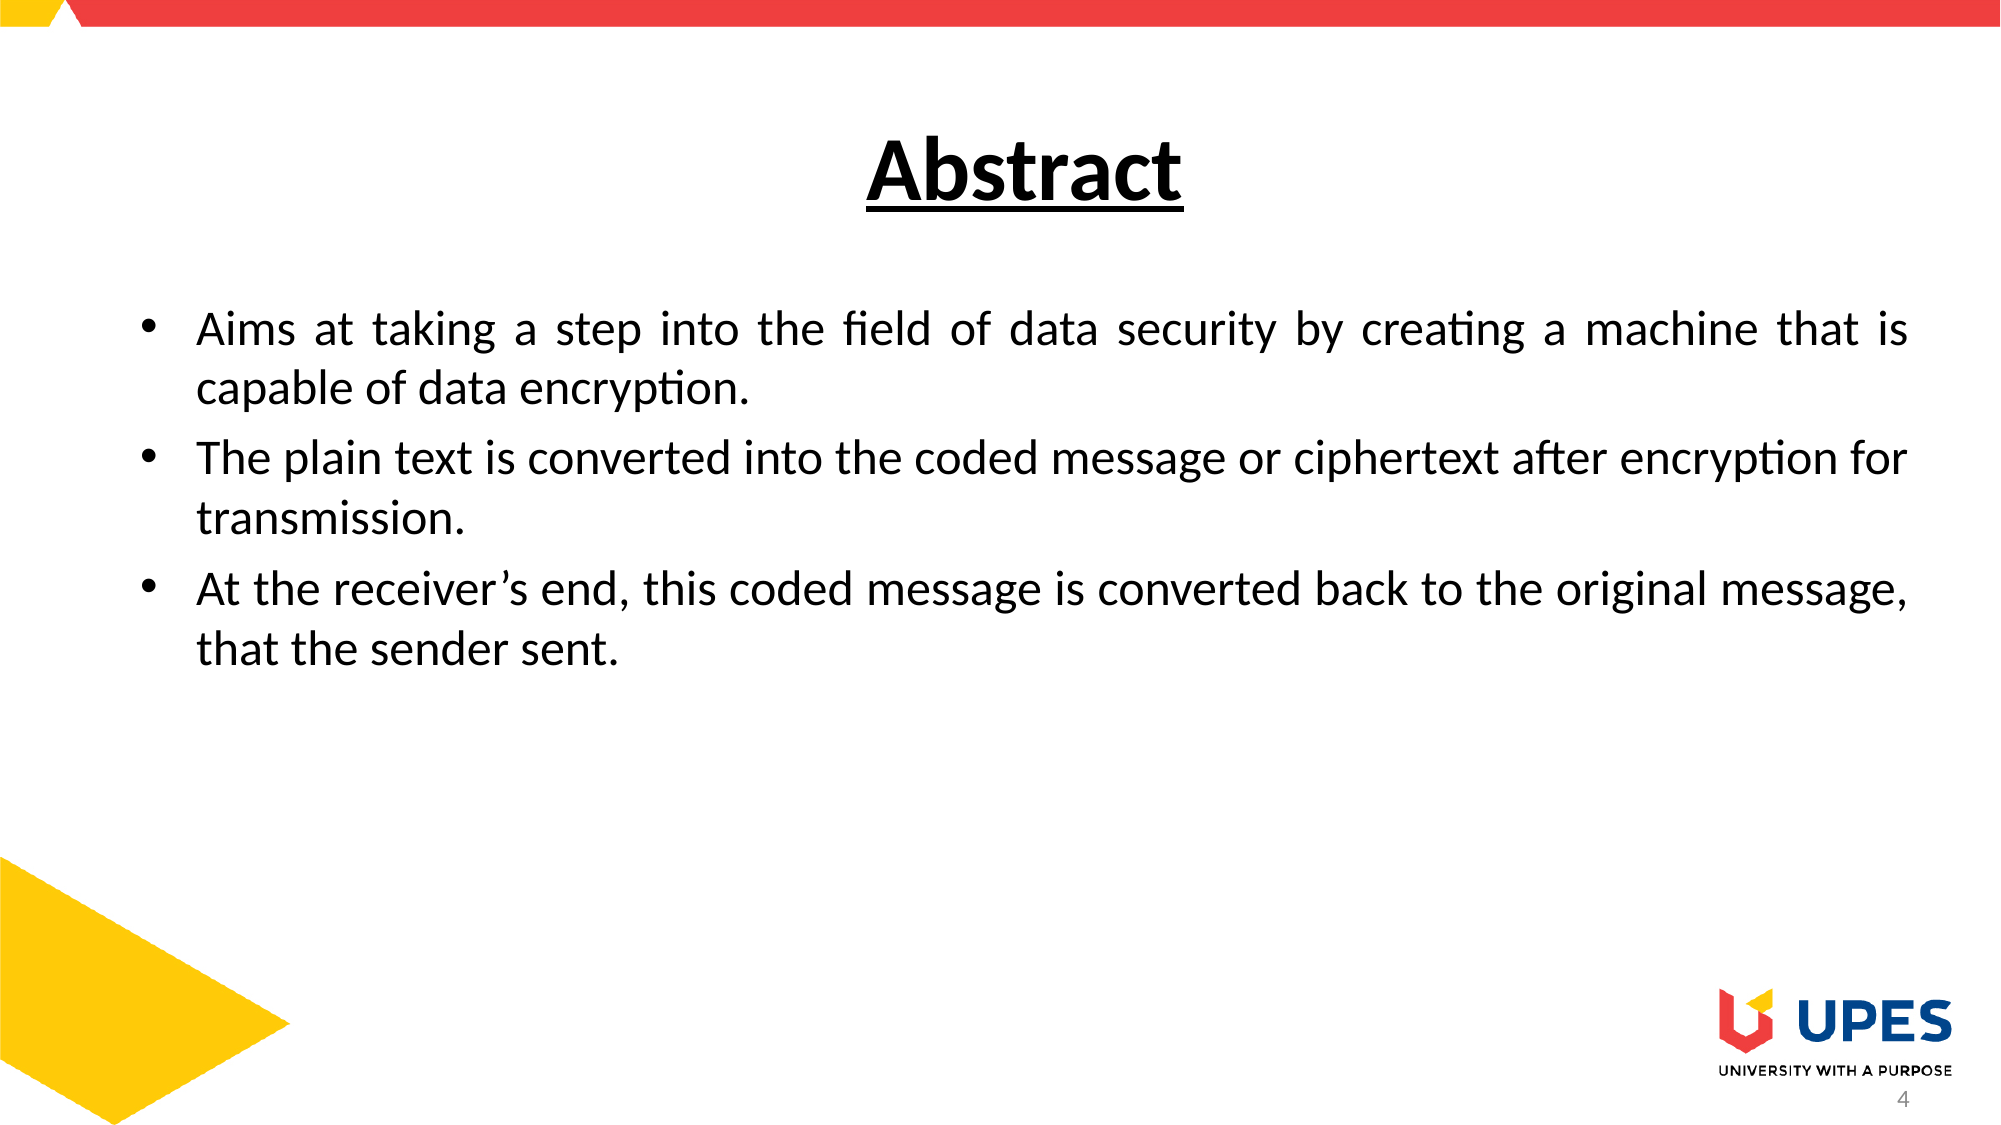

# Abstract
Aims at taking a step into the field of data security by creating a machine that is capable of data encryption.
The plain text is converted into the coded message or ciphertext after encryption for transmission.
At the receiver’s end, this coded message is converted back to the original message, that the sender sent.